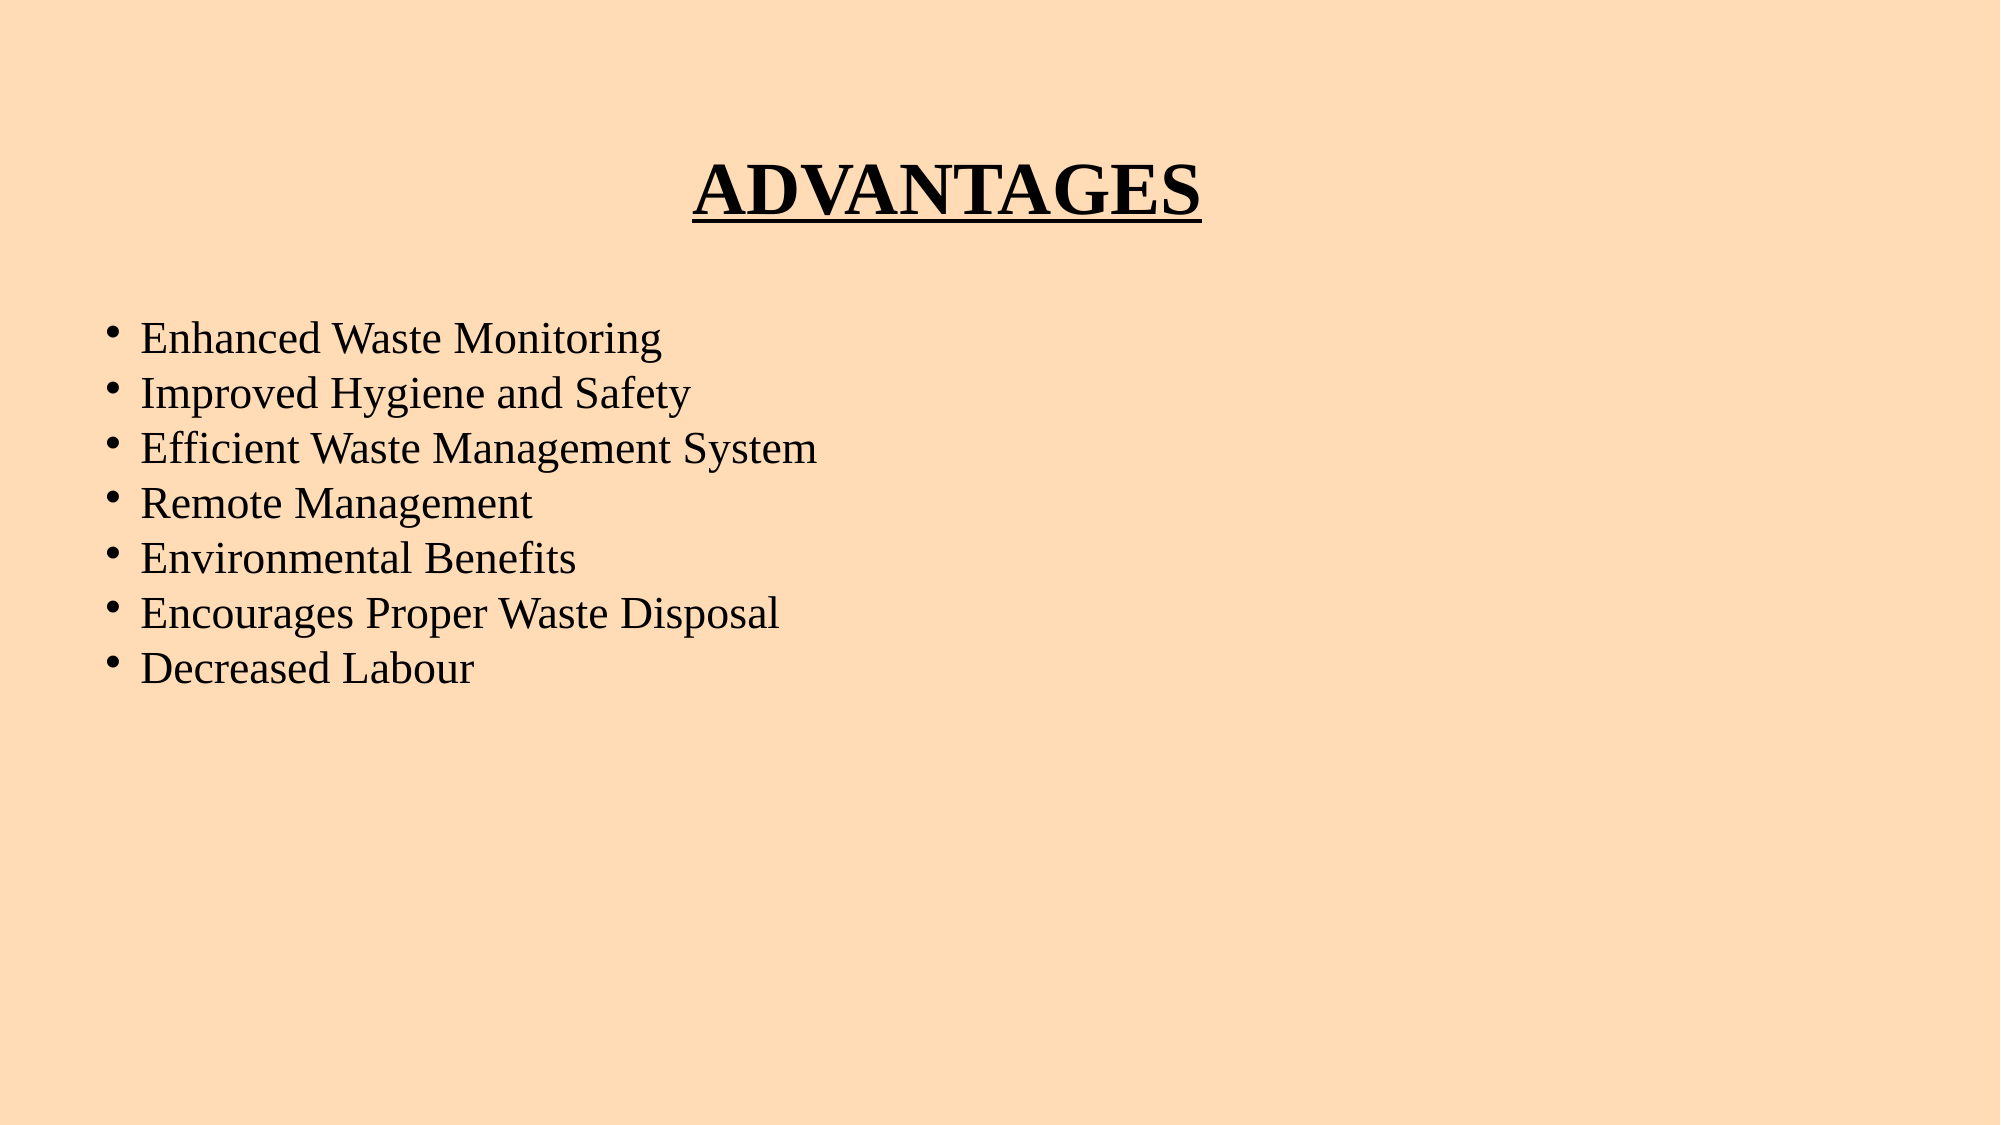

ADVANTAGES
Enhanced Waste Monitoring
Improved Hygiene and Safety
Efficient Waste Management System
Remote Management
Environmental Benefits
Encourages Proper Waste Disposal
Decreased Labour